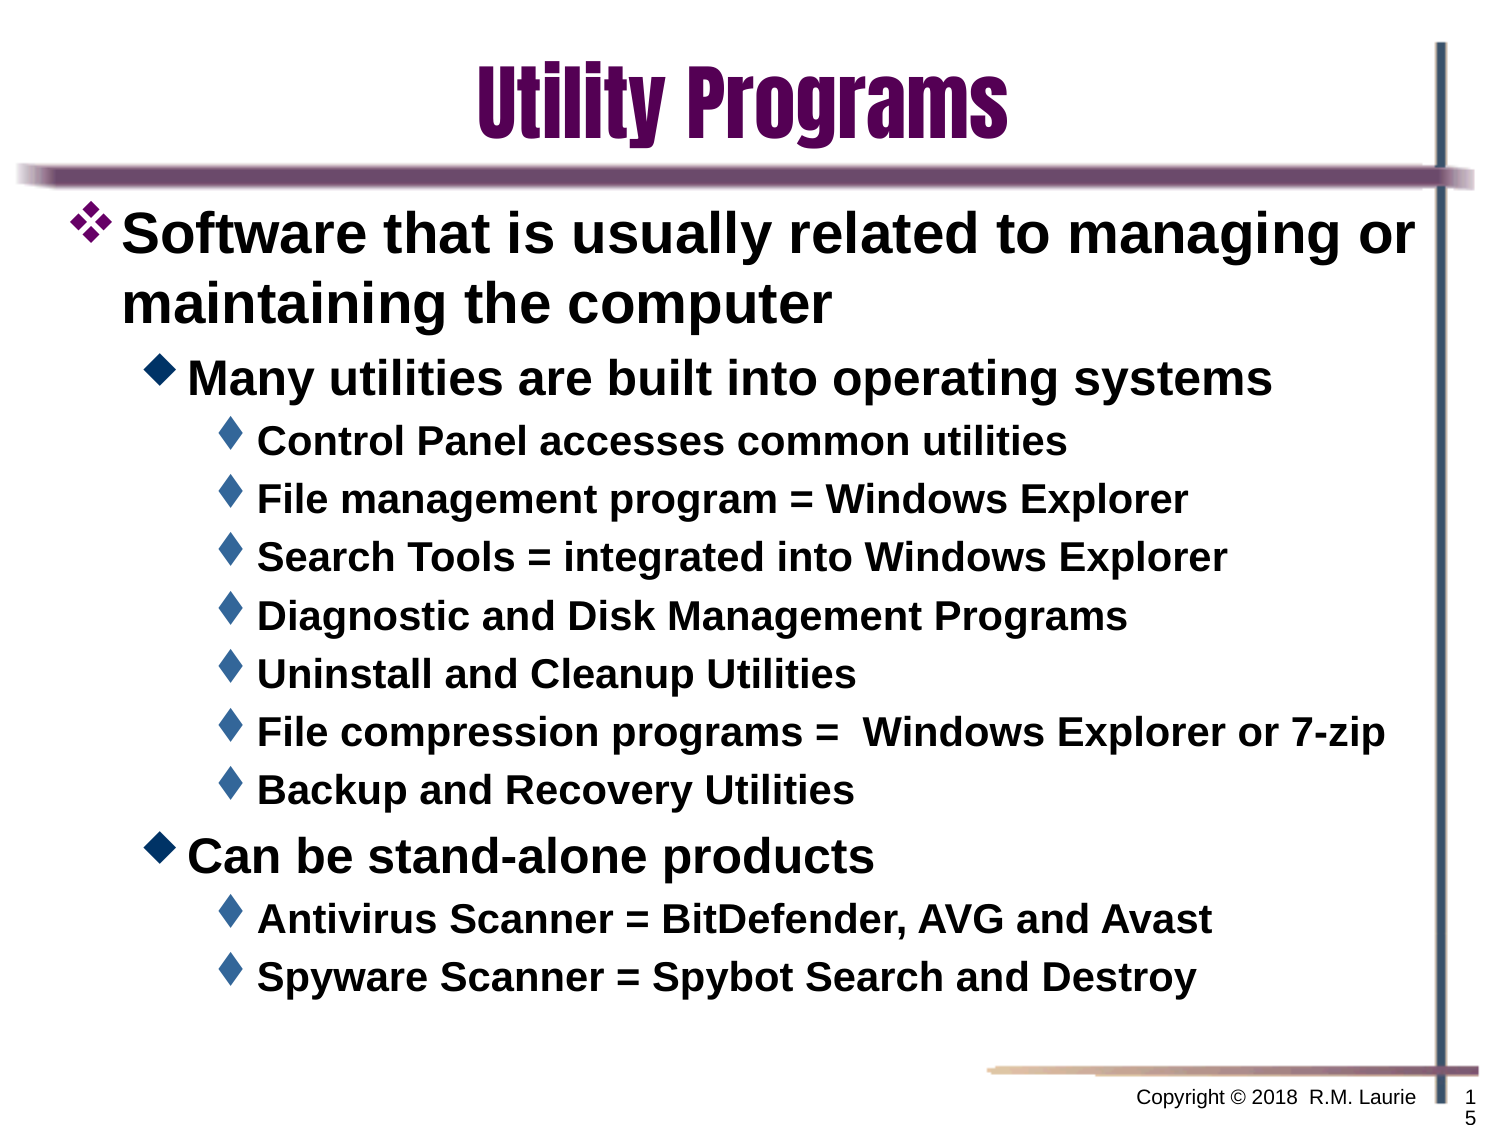

# Utility Programs
Software that is usually related to managing or maintaining the computer
Many utilities are built into operating systems
Control Panel accesses common utilities
File management program = Windows Explorer
Search Tools = integrated into Windows Explorer
Diagnostic and Disk Management Programs
Uninstall and Cleanup Utilities
File compression programs =  Windows Explorer or 7-zip
Backup and Recovery Utilities
Can be stand-alone products
Antivirus Scanner = BitDefender, AVG and Avast
Spyware Scanner = Spybot Search and Destroy
Copyright © 2018  R.M. Laurie
15